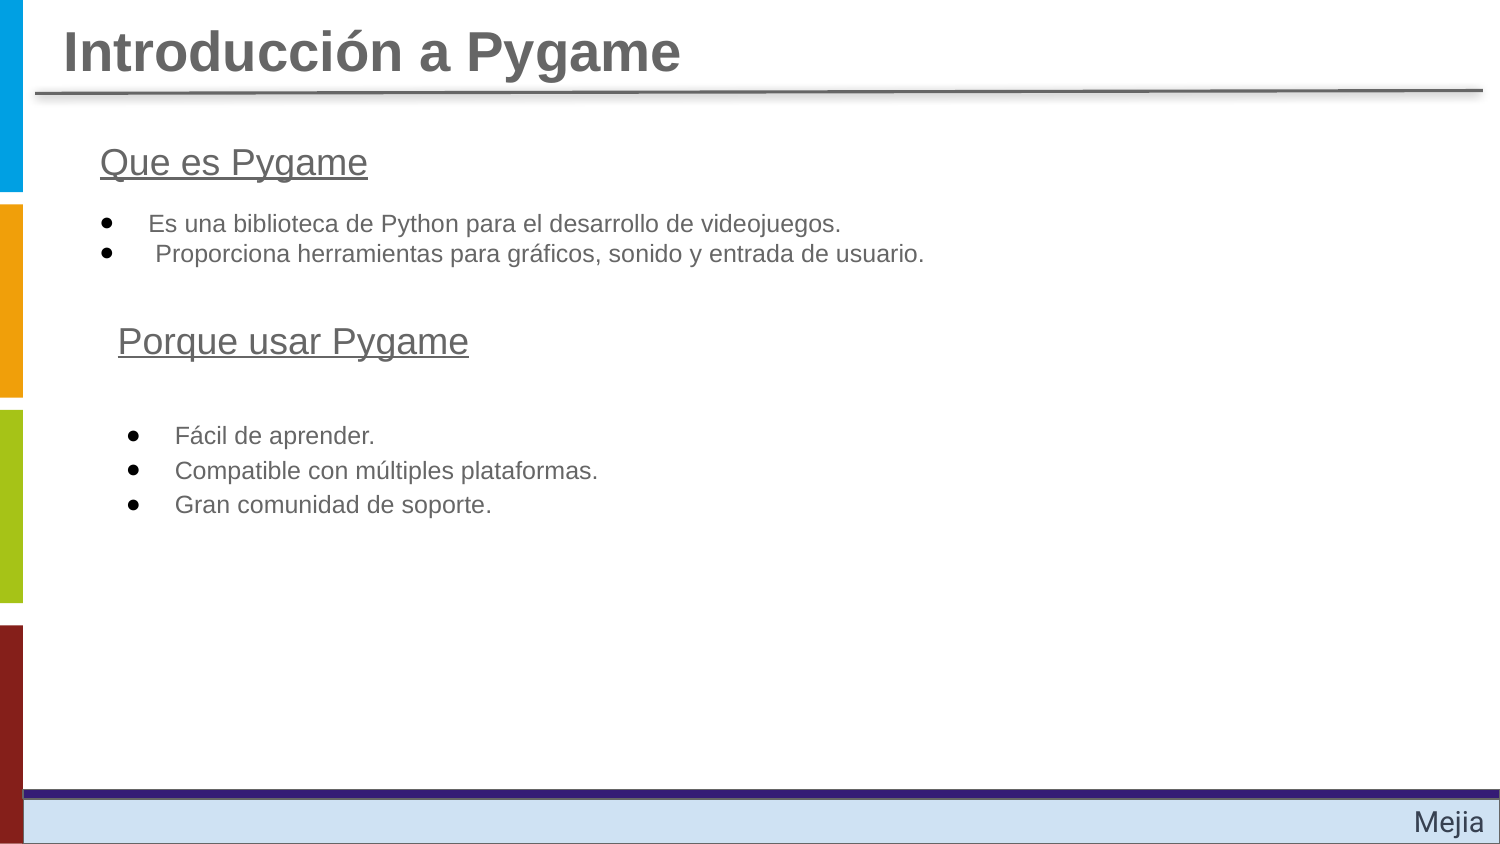

Introducción a Pygame

Que es Pygame
Es una biblioteca de Python para el desarrollo de videojuegos.
 Proporciona herramientas para gráficos, sonido y entrada de usuario.

Porque usar Pygame
Fácil de aprender.
Compatible con múltiples plataformas.
Gran comunidad de soporte.

Mejia